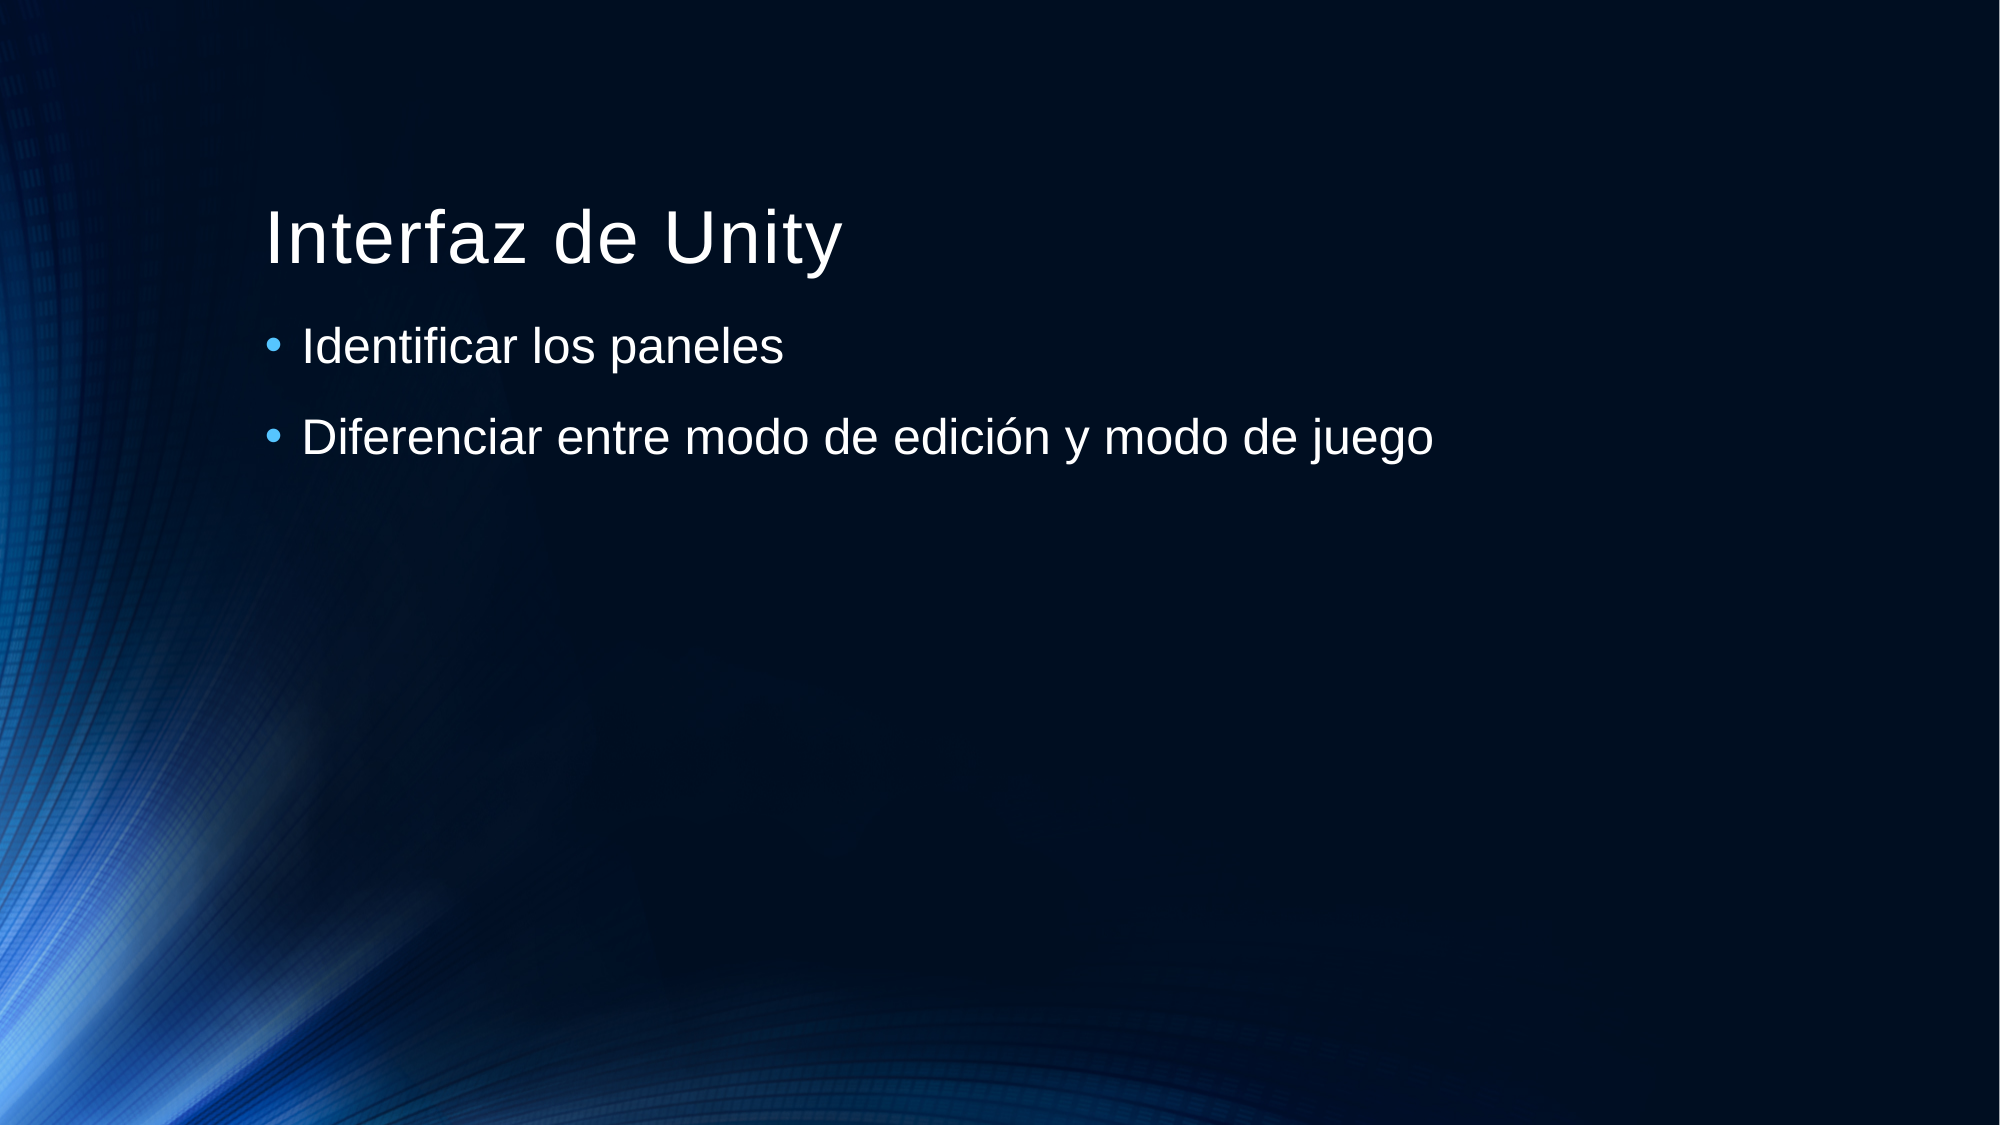

# Interfaz de Unity
Identificar los paneles
Diferenciar entre modo de edición y modo de juego